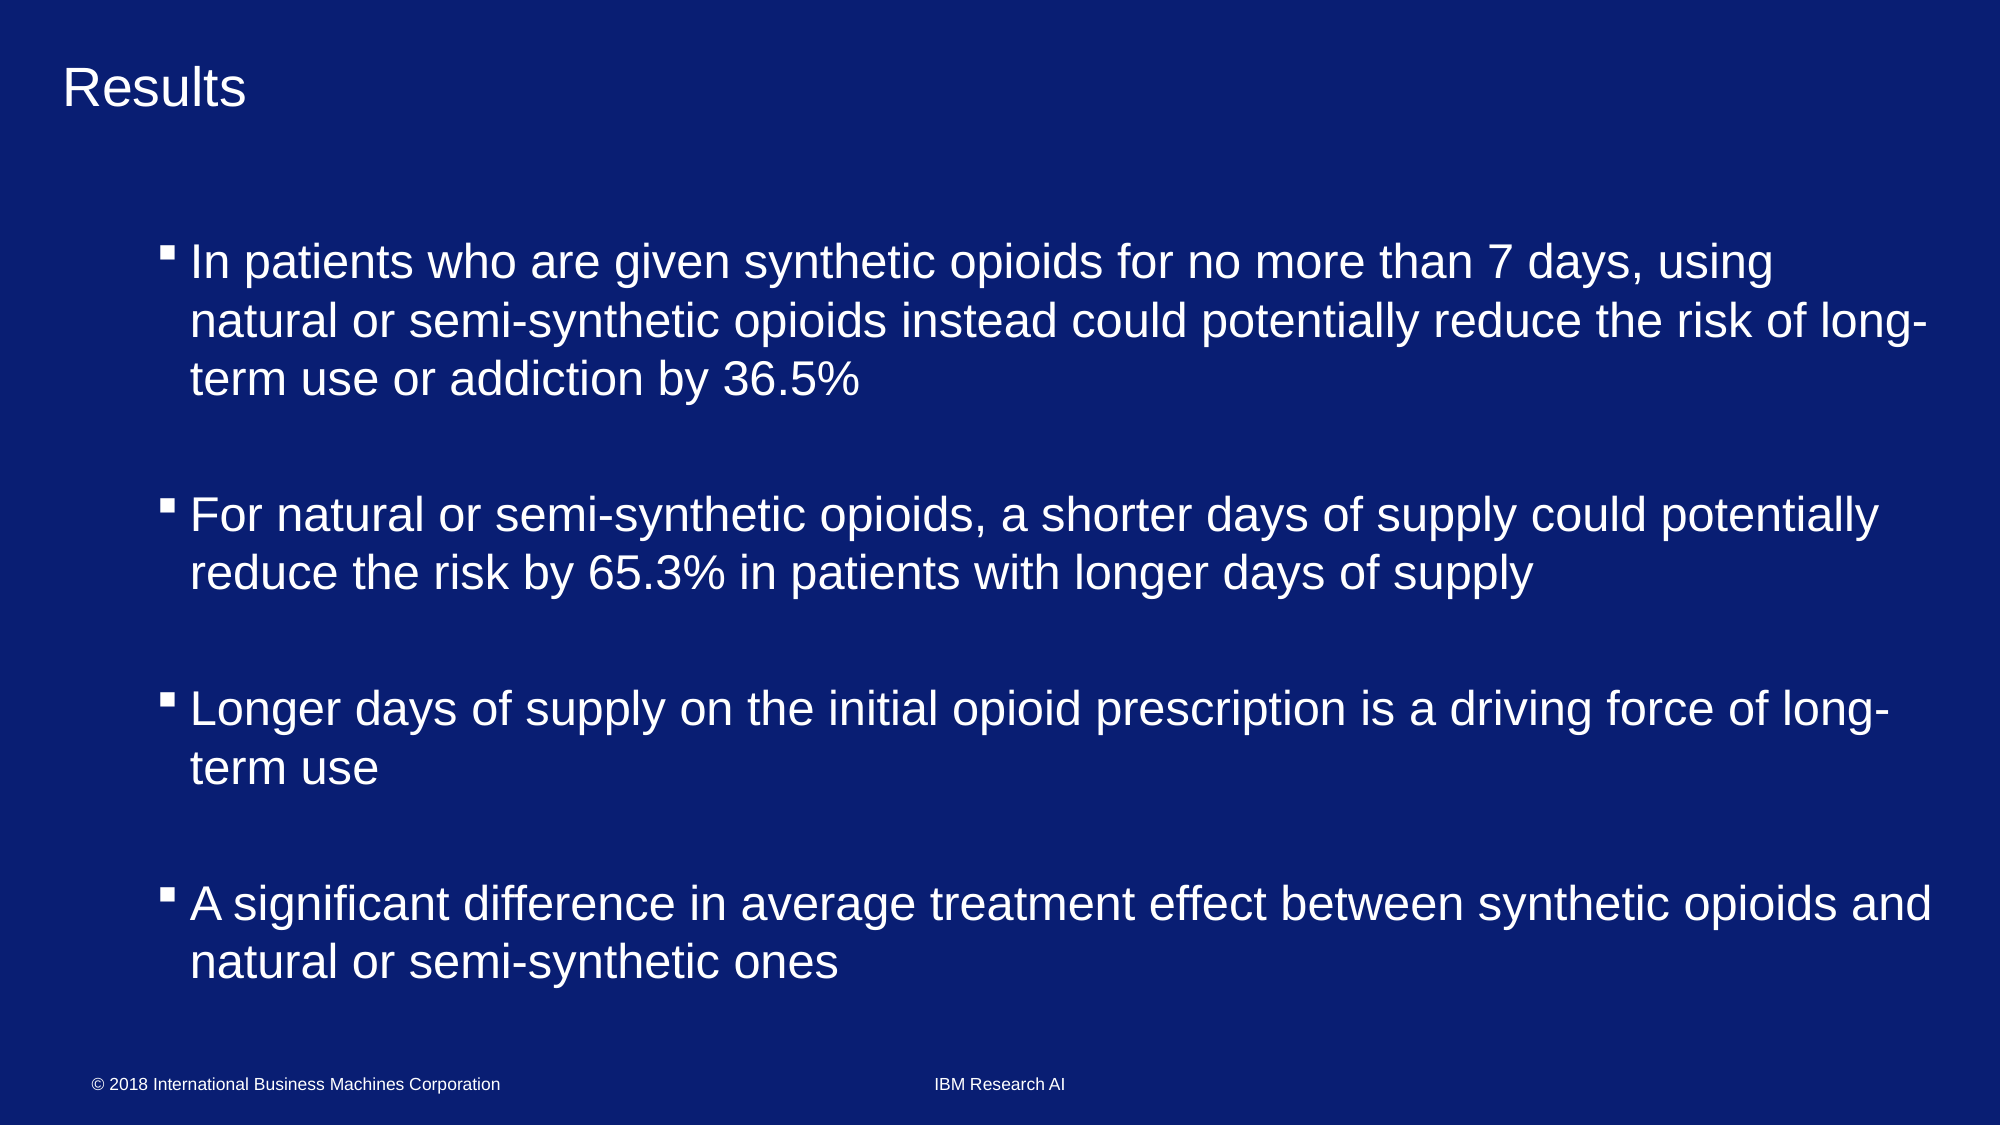

# Results
In patients who are given synthetic opioids for no more than 7 days, using natural or semi-synthetic opioids instead could potentially reduce the risk of long-term use or addiction by 36.5%

For natural or semi-synthetic opioids, a shorter days of supply could potentially reduce the risk by 65.3% in patients with longer days of supply

Longer days of supply on the initial opioid prescription is a driving force of long-term use

A significant difference in average treatment effect between synthetic opioids and natural or semi-synthetic ones